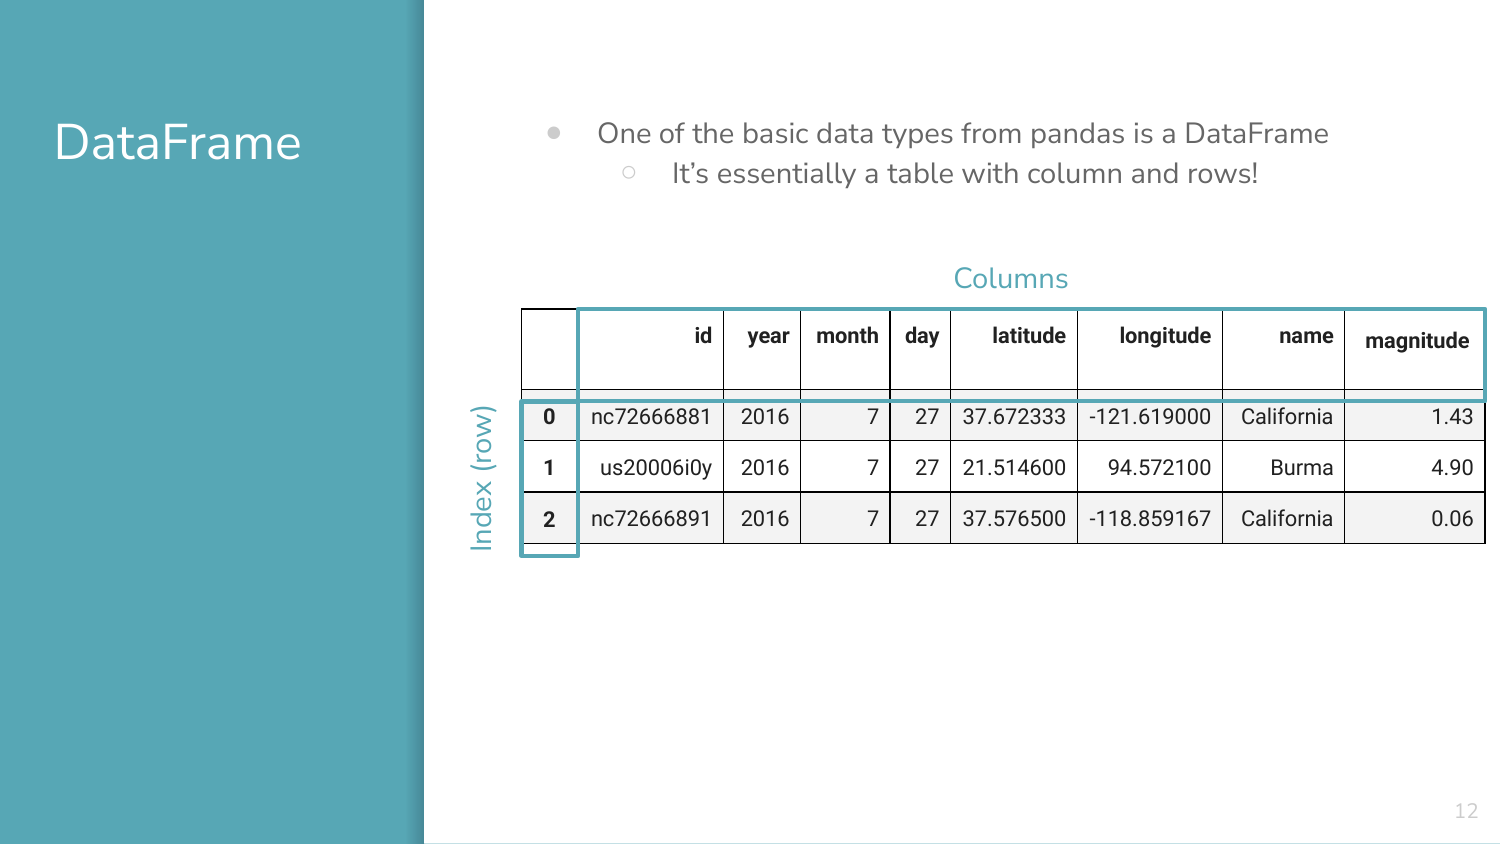

# DataFrame
One of the basic data types from pandas is a DataFrame
It’s essentially a table with column and rows!
Columns

|  | id | year | month | day | latitude | longitude | name | magnitude |
| --- | --- | --- | --- | --- | --- | --- | --- | --- |
| 0 | nc72666881 | 2016 | 7 | 27 | 37.672333 | -121.619000 | California | 1.43 |
| 1 | us20006i0y | 2016 | 7 | 27 | 21.514600 | 94.572100 | Burma | 4.90 |
| 2 | nc72666891 | 2016 | 7 | 27 | 37.576500 | -118.859167 | California | 0.06 |

Index (row)
12